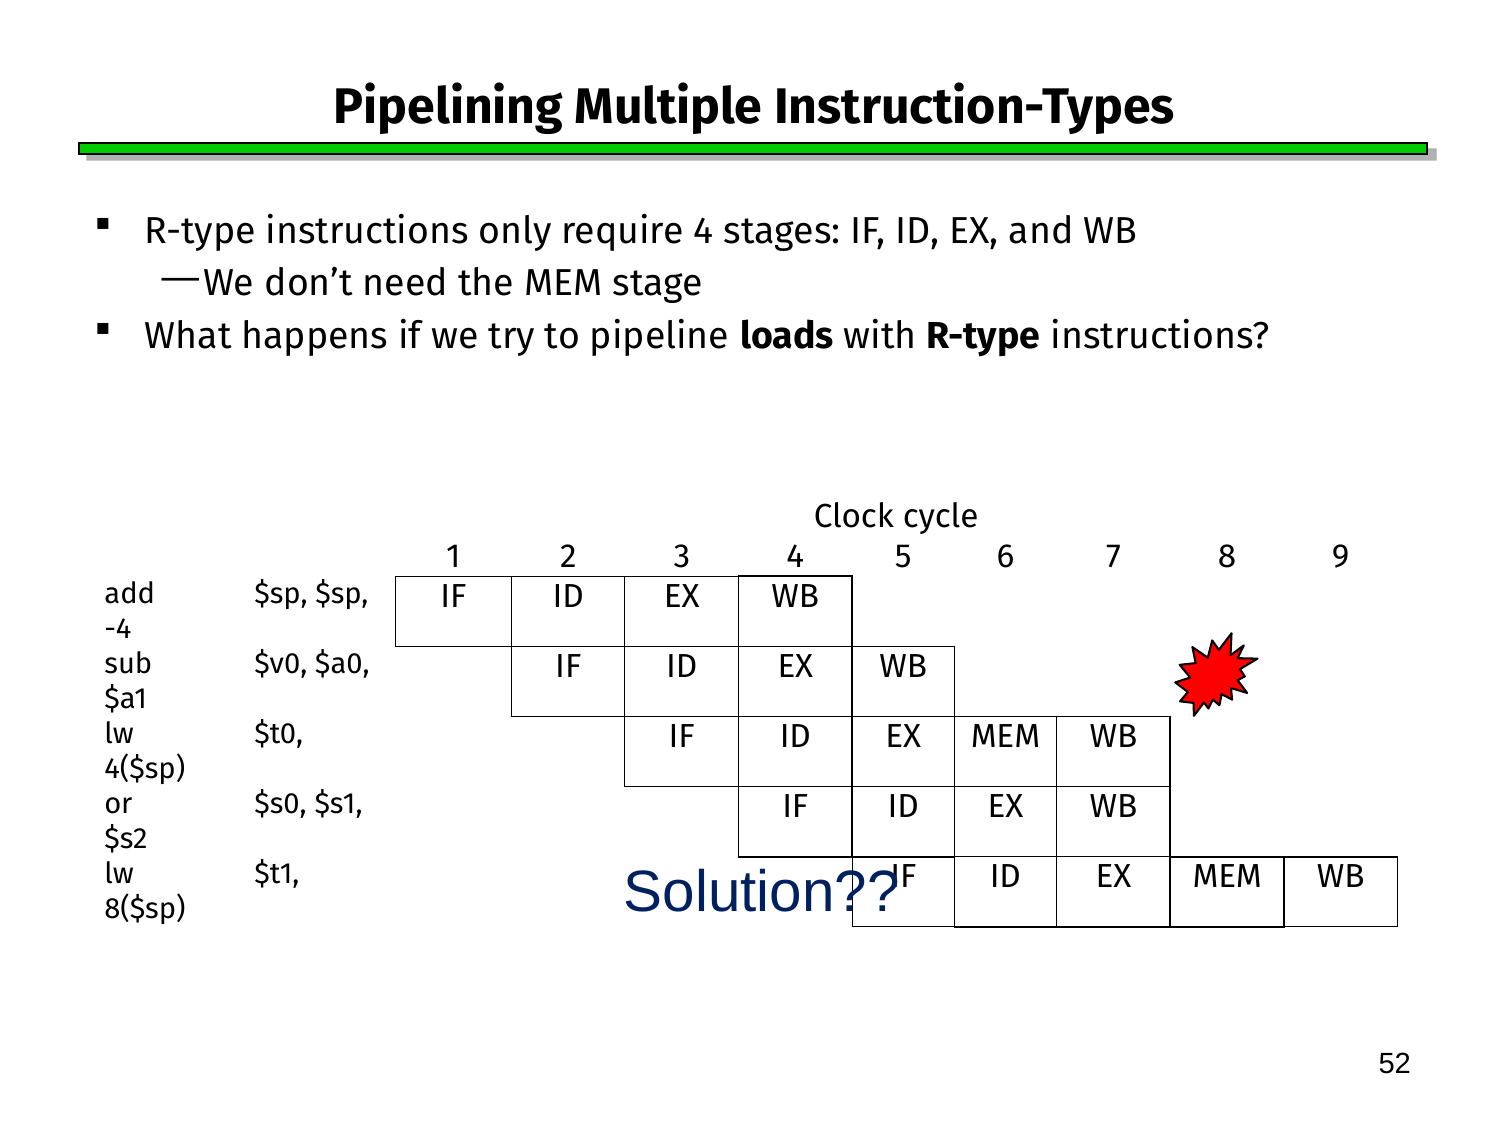

# Pipelining Multiple Instruction-Types
R-type instructions only require 4 stages: IF, ID, EX, and WB
We don’t need the MEM stage
What happens if we try to pipeline loads with R-type instructions?
|  | Clock cycle |  |  |  |  |  |  |  |  |
| --- | --- | --- | --- | --- | --- | --- | --- | --- | --- |
|  | 1 | 2 | 3 | 4 | 5 | 6 | 7 | 8 | 9 |
| add $sp, $sp, -4 | IF | ID | EX | WB |  |  |  |  |  |
| sub $v0, $a0, $a1 |  | IF | ID | EX | WB |  |  |  |  |
| lw $t0, 4($sp) |  |  | IF | ID | EX | MEM | WB |  |  |
| or $s0, $s1, $s2 |  |  |  | IF | ID | EX | WB |  |  |
| lw $t1, 8($sp) |  |  |  |  | IF | ID | EX | MEM | WB |

Solution??
52